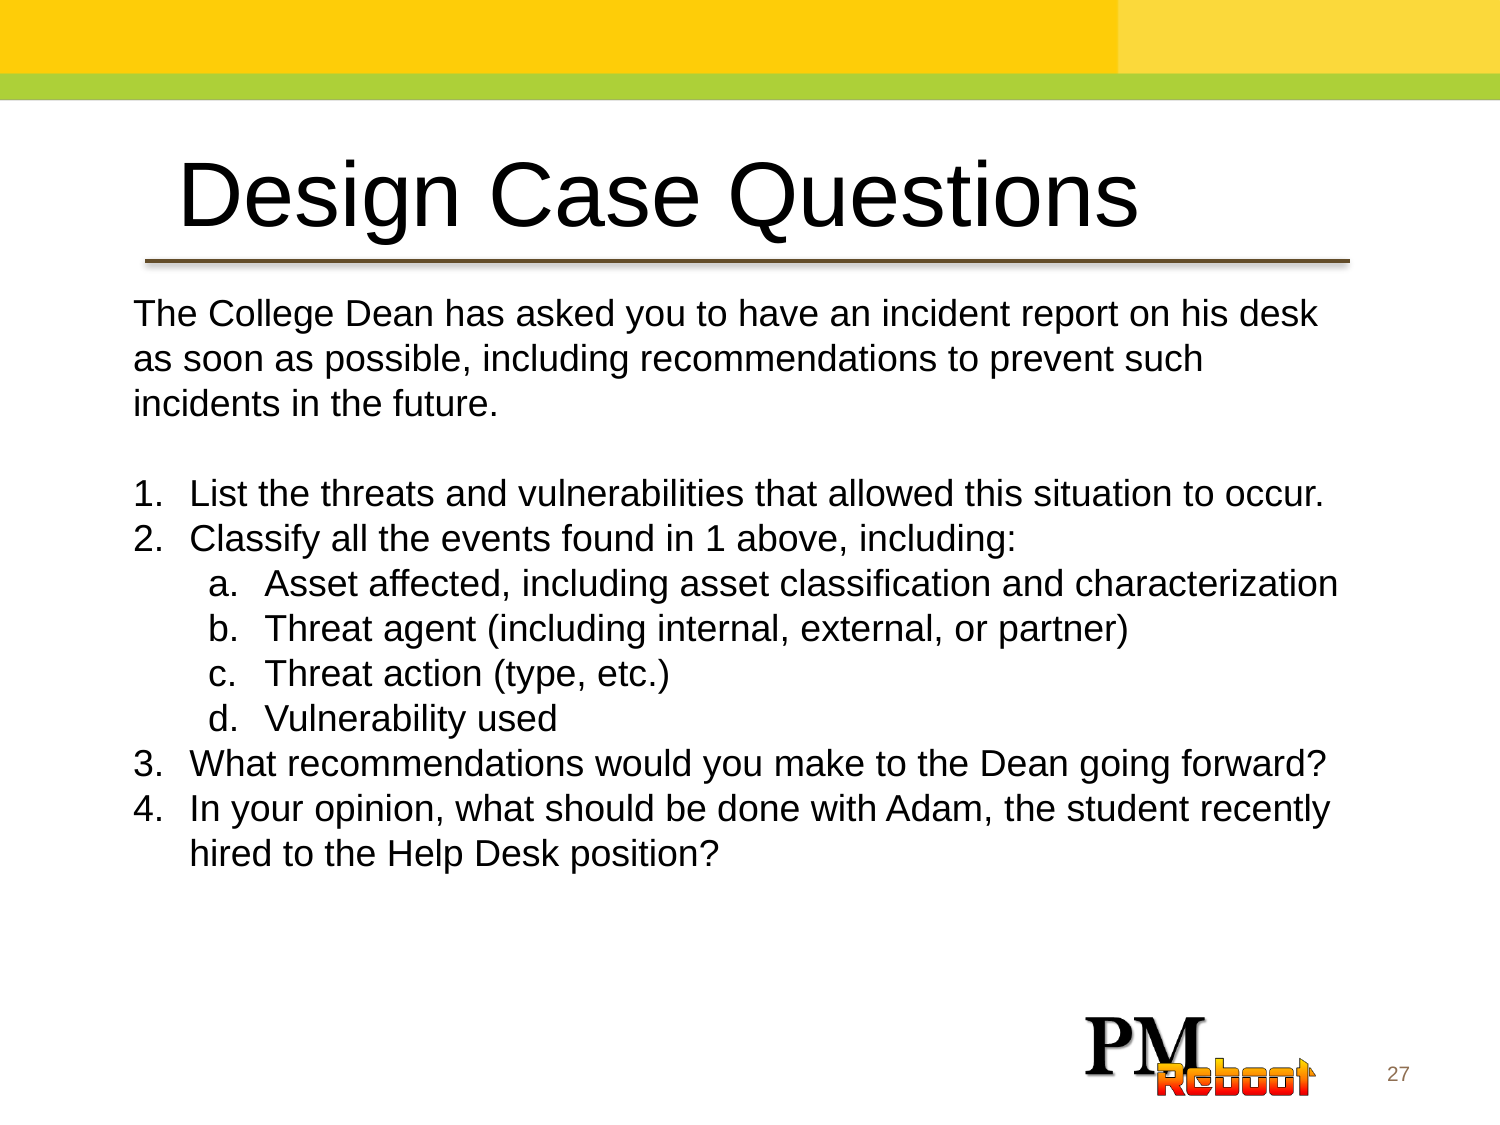

Design Case Questions
The College Dean has asked you to have an incident report on his desk as soon as possible, including recommendations to prevent such incidents in the future.

List the threats and vulnerabilities that allowed this situation to occur.
Classify all the events found in 1 above, including:
Asset affected, including asset classification and characterization
Threat agent (including internal, external, or partner)
Threat action (type, etc.)
Vulnerability used
What recommendations would you make to the Dean going forward?
In your opinion, what should be done with Adam, the student recently hired to the Help Desk position?
27